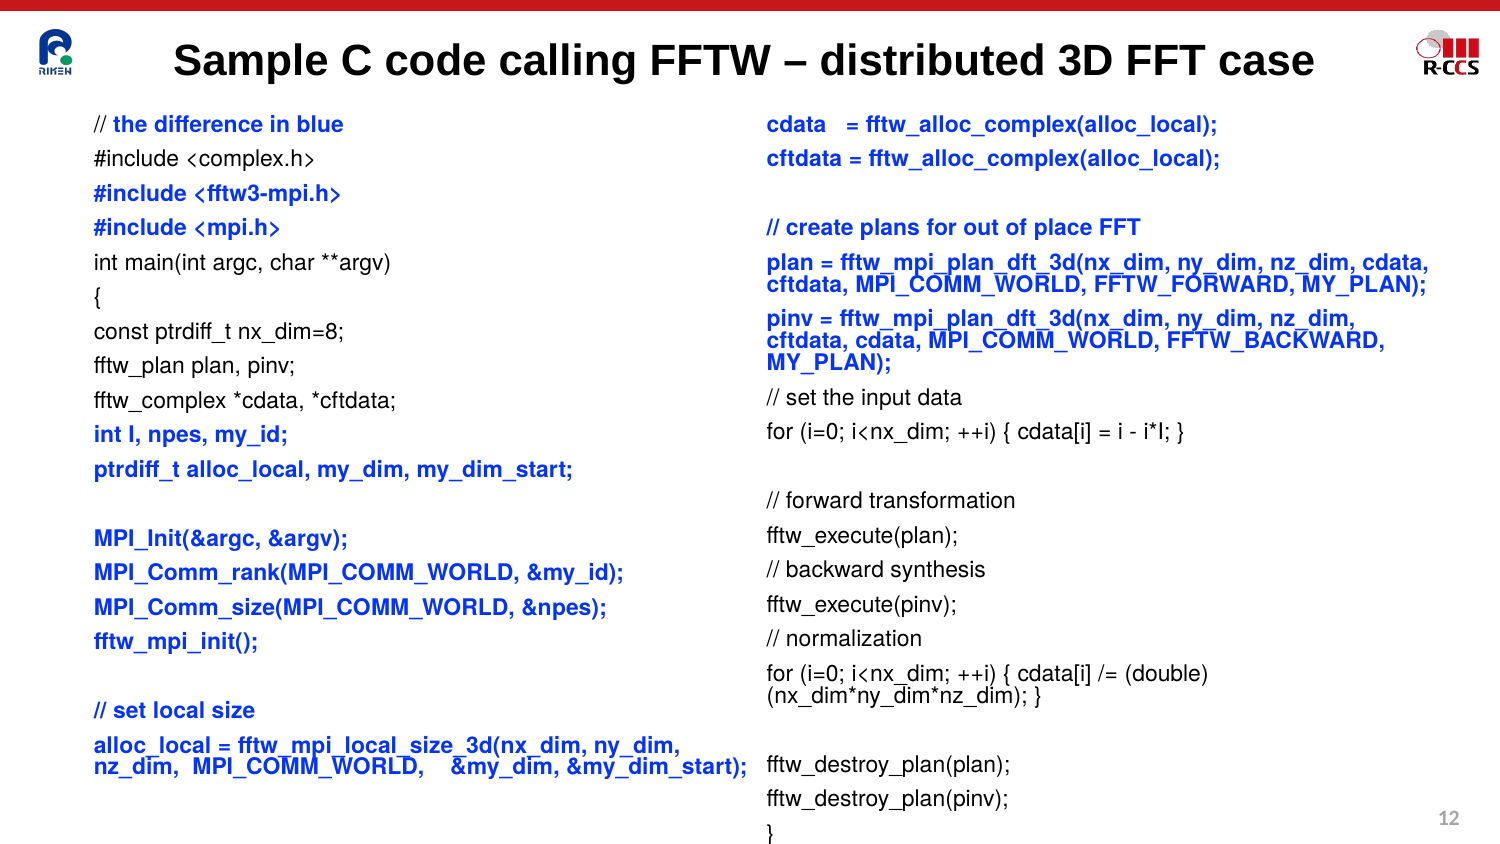

# Sample C code calling FFTW – distributed 3D FFT case
// the difference in blue
#include <complex.h>
#include <fftw3-mpi.h>
#include <mpi.h>
int main(int argc, char **argv)
{
const ptrdiff_t nx_dim=8;
fftw_plan plan, pinv;
fftw_complex *cdata, *cftdata;
int I, npes, my_id;
ptrdiff_t alloc_local, my_dim, my_dim_start;

MPI_Init(&argc, &argv);
MPI_Comm_rank(MPI_COMM_WORLD, &my_id);
MPI_Comm_size(MPI_COMM_WORLD, &npes);
fftw_mpi_init();

// set local size
alloc_local = fftw_mpi_local_size_3d(nx_dim, ny_dim, nz_dim,  MPI_COMM_WORLD,    &my_dim, &my_dim_start);

cdata   = fftw_alloc_complex(alloc_local);
cftdata = fftw_alloc_complex(alloc_local);

// create plans for out of place FFT
plan = fftw_mpi_plan_dft_3d(nx_dim, ny_dim, nz_dim, cdata, cftdata, MPI_COMM_WORLD, FFTW_FORWARD, MY_PLAN);
pinv = fftw_mpi_plan_dft_3d(nx_dim, ny_dim, nz_dim, cftdata, cdata, MPI_COMM_WORLD, FFTW_BACKWARD, MY_PLAN);
// set the input data
for (i=0; i<nx_dim; ++i) { cdata[i] = i - i*I; }

// forward transformation
fftw_execute(plan);
// backward synthesis
fftw_execute(pinv);
// normalization
for (i=0; i<nx_dim; ++i) { cdata[i] /= (double)(nx_dim*ny_dim*nz_dim); }

fftw_destroy_plan(plan);
fftw_destroy_plan(pinv);
}
12